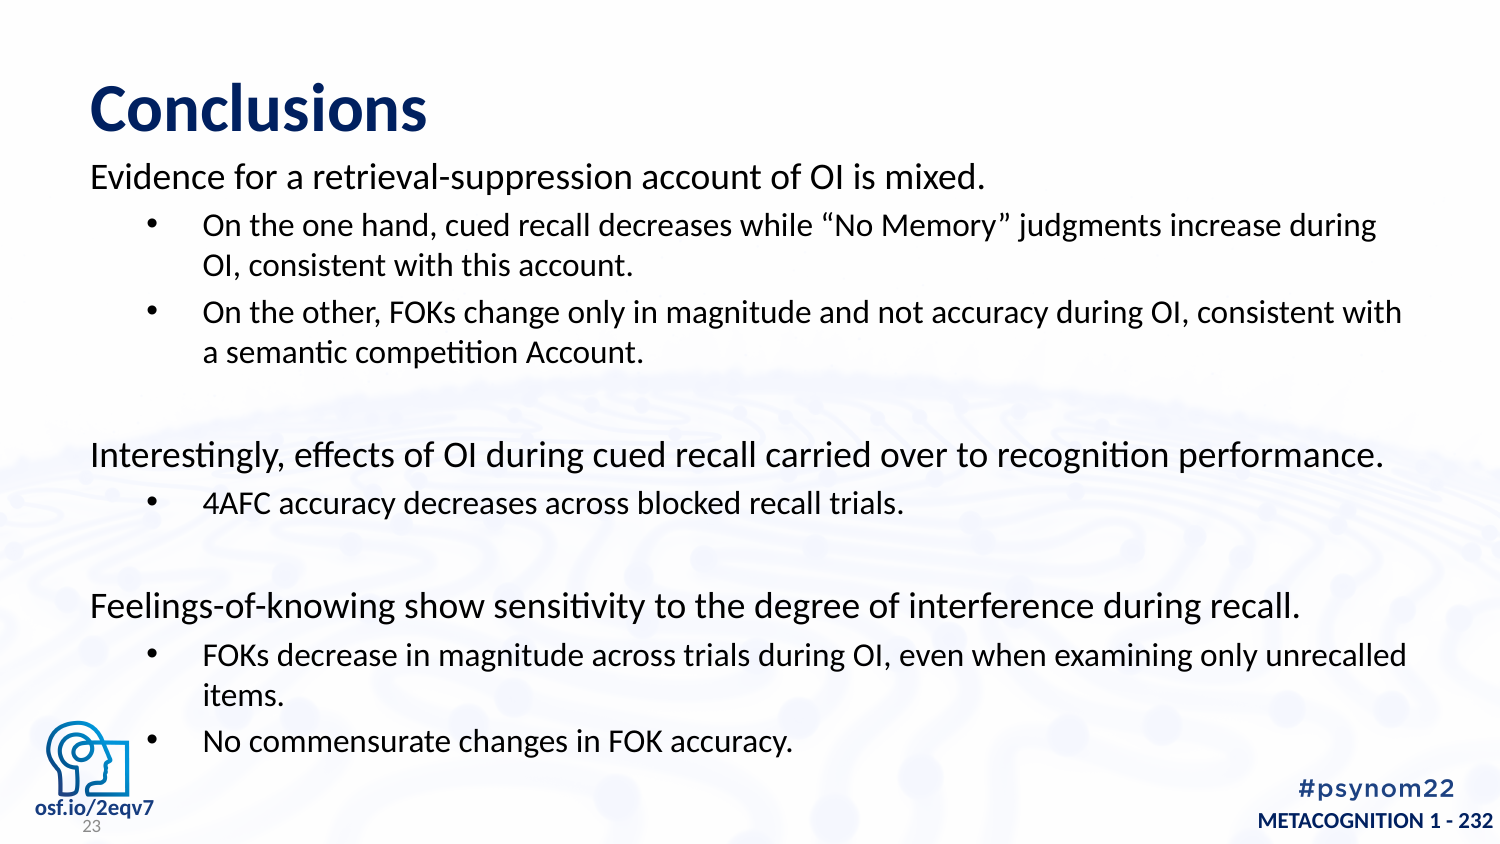

# Conclusions
Evidence for a retrieval-suppression account of OI is mixed.
On the one hand, cued recall decreases while “No Memory” judgments increase during OI, consistent with this account.
On the other, FOKs change only in magnitude and not accuracy during OI, consistent with a semantic competition Account.

Interestingly, effects of OI during cued recall carried over to recognition performance.
4AFC accuracy decreases across blocked recall trials.

Feelings-of-knowing show sensitivity to the degree of interference during recall.
FOKs decrease in magnitude across trials during OI, even when examining only unrecalled items.
No commensurate changes in FOK accuracy.
23